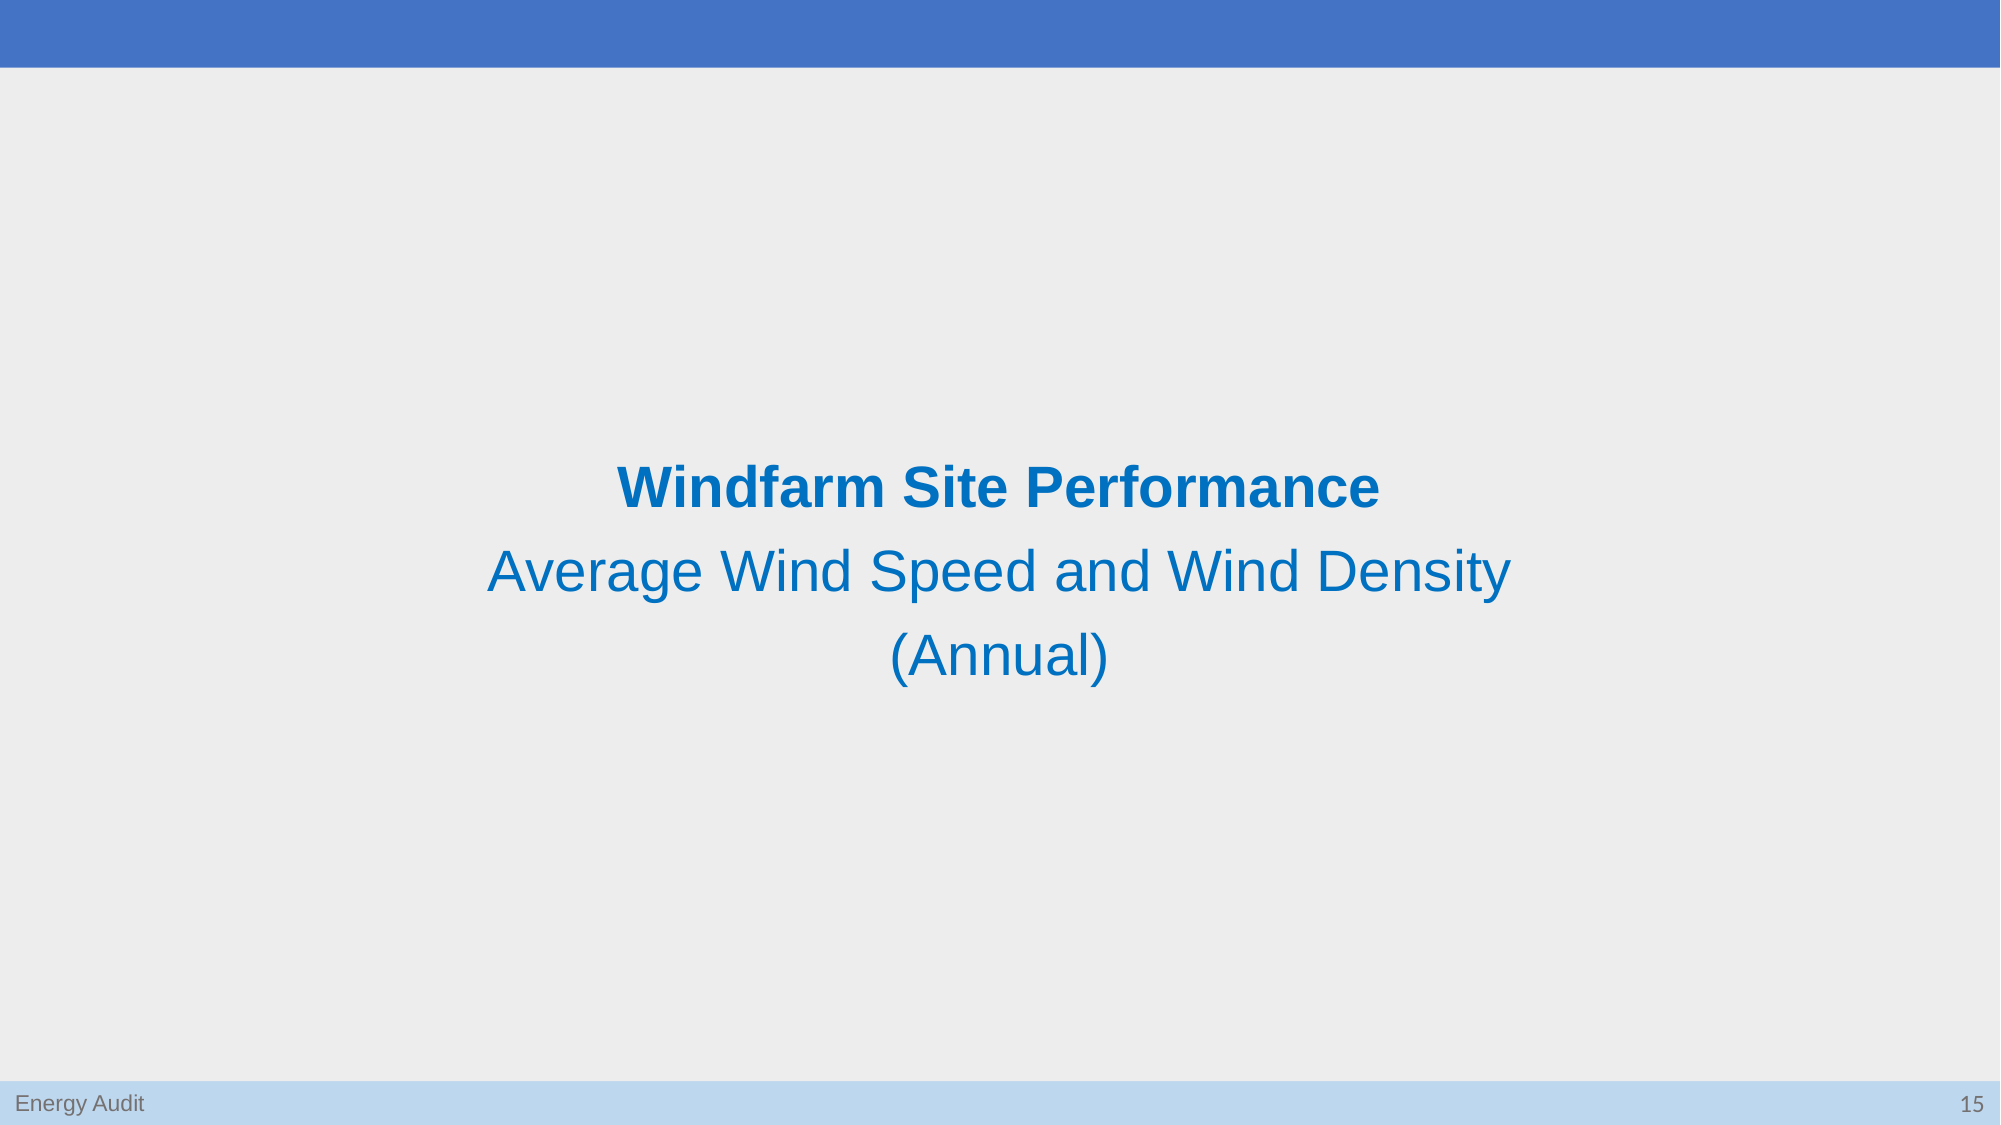

Windfarm Site Performance
Average Wind Speed and Wind Density
(Annual)

15
Energy Audit